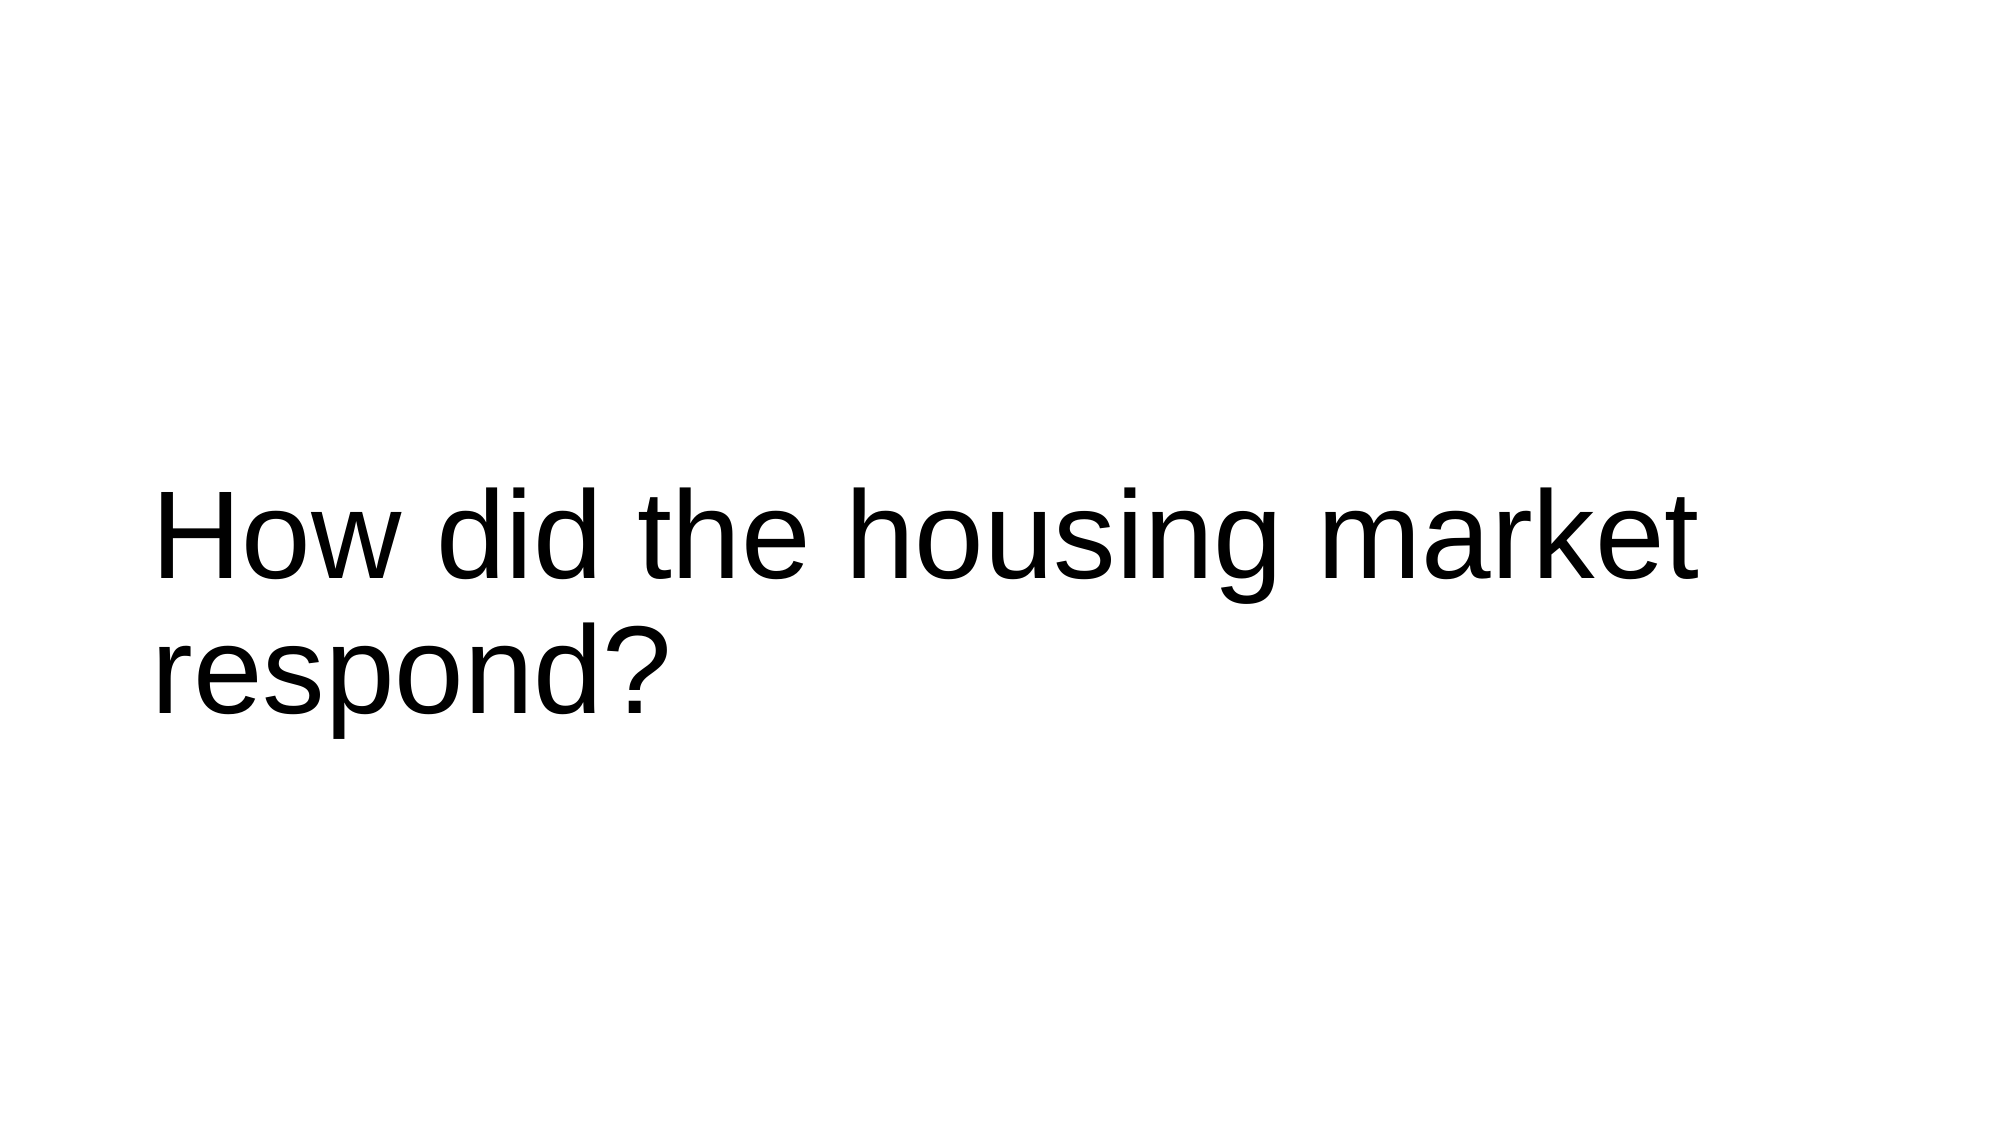

# How did the housing market respond?